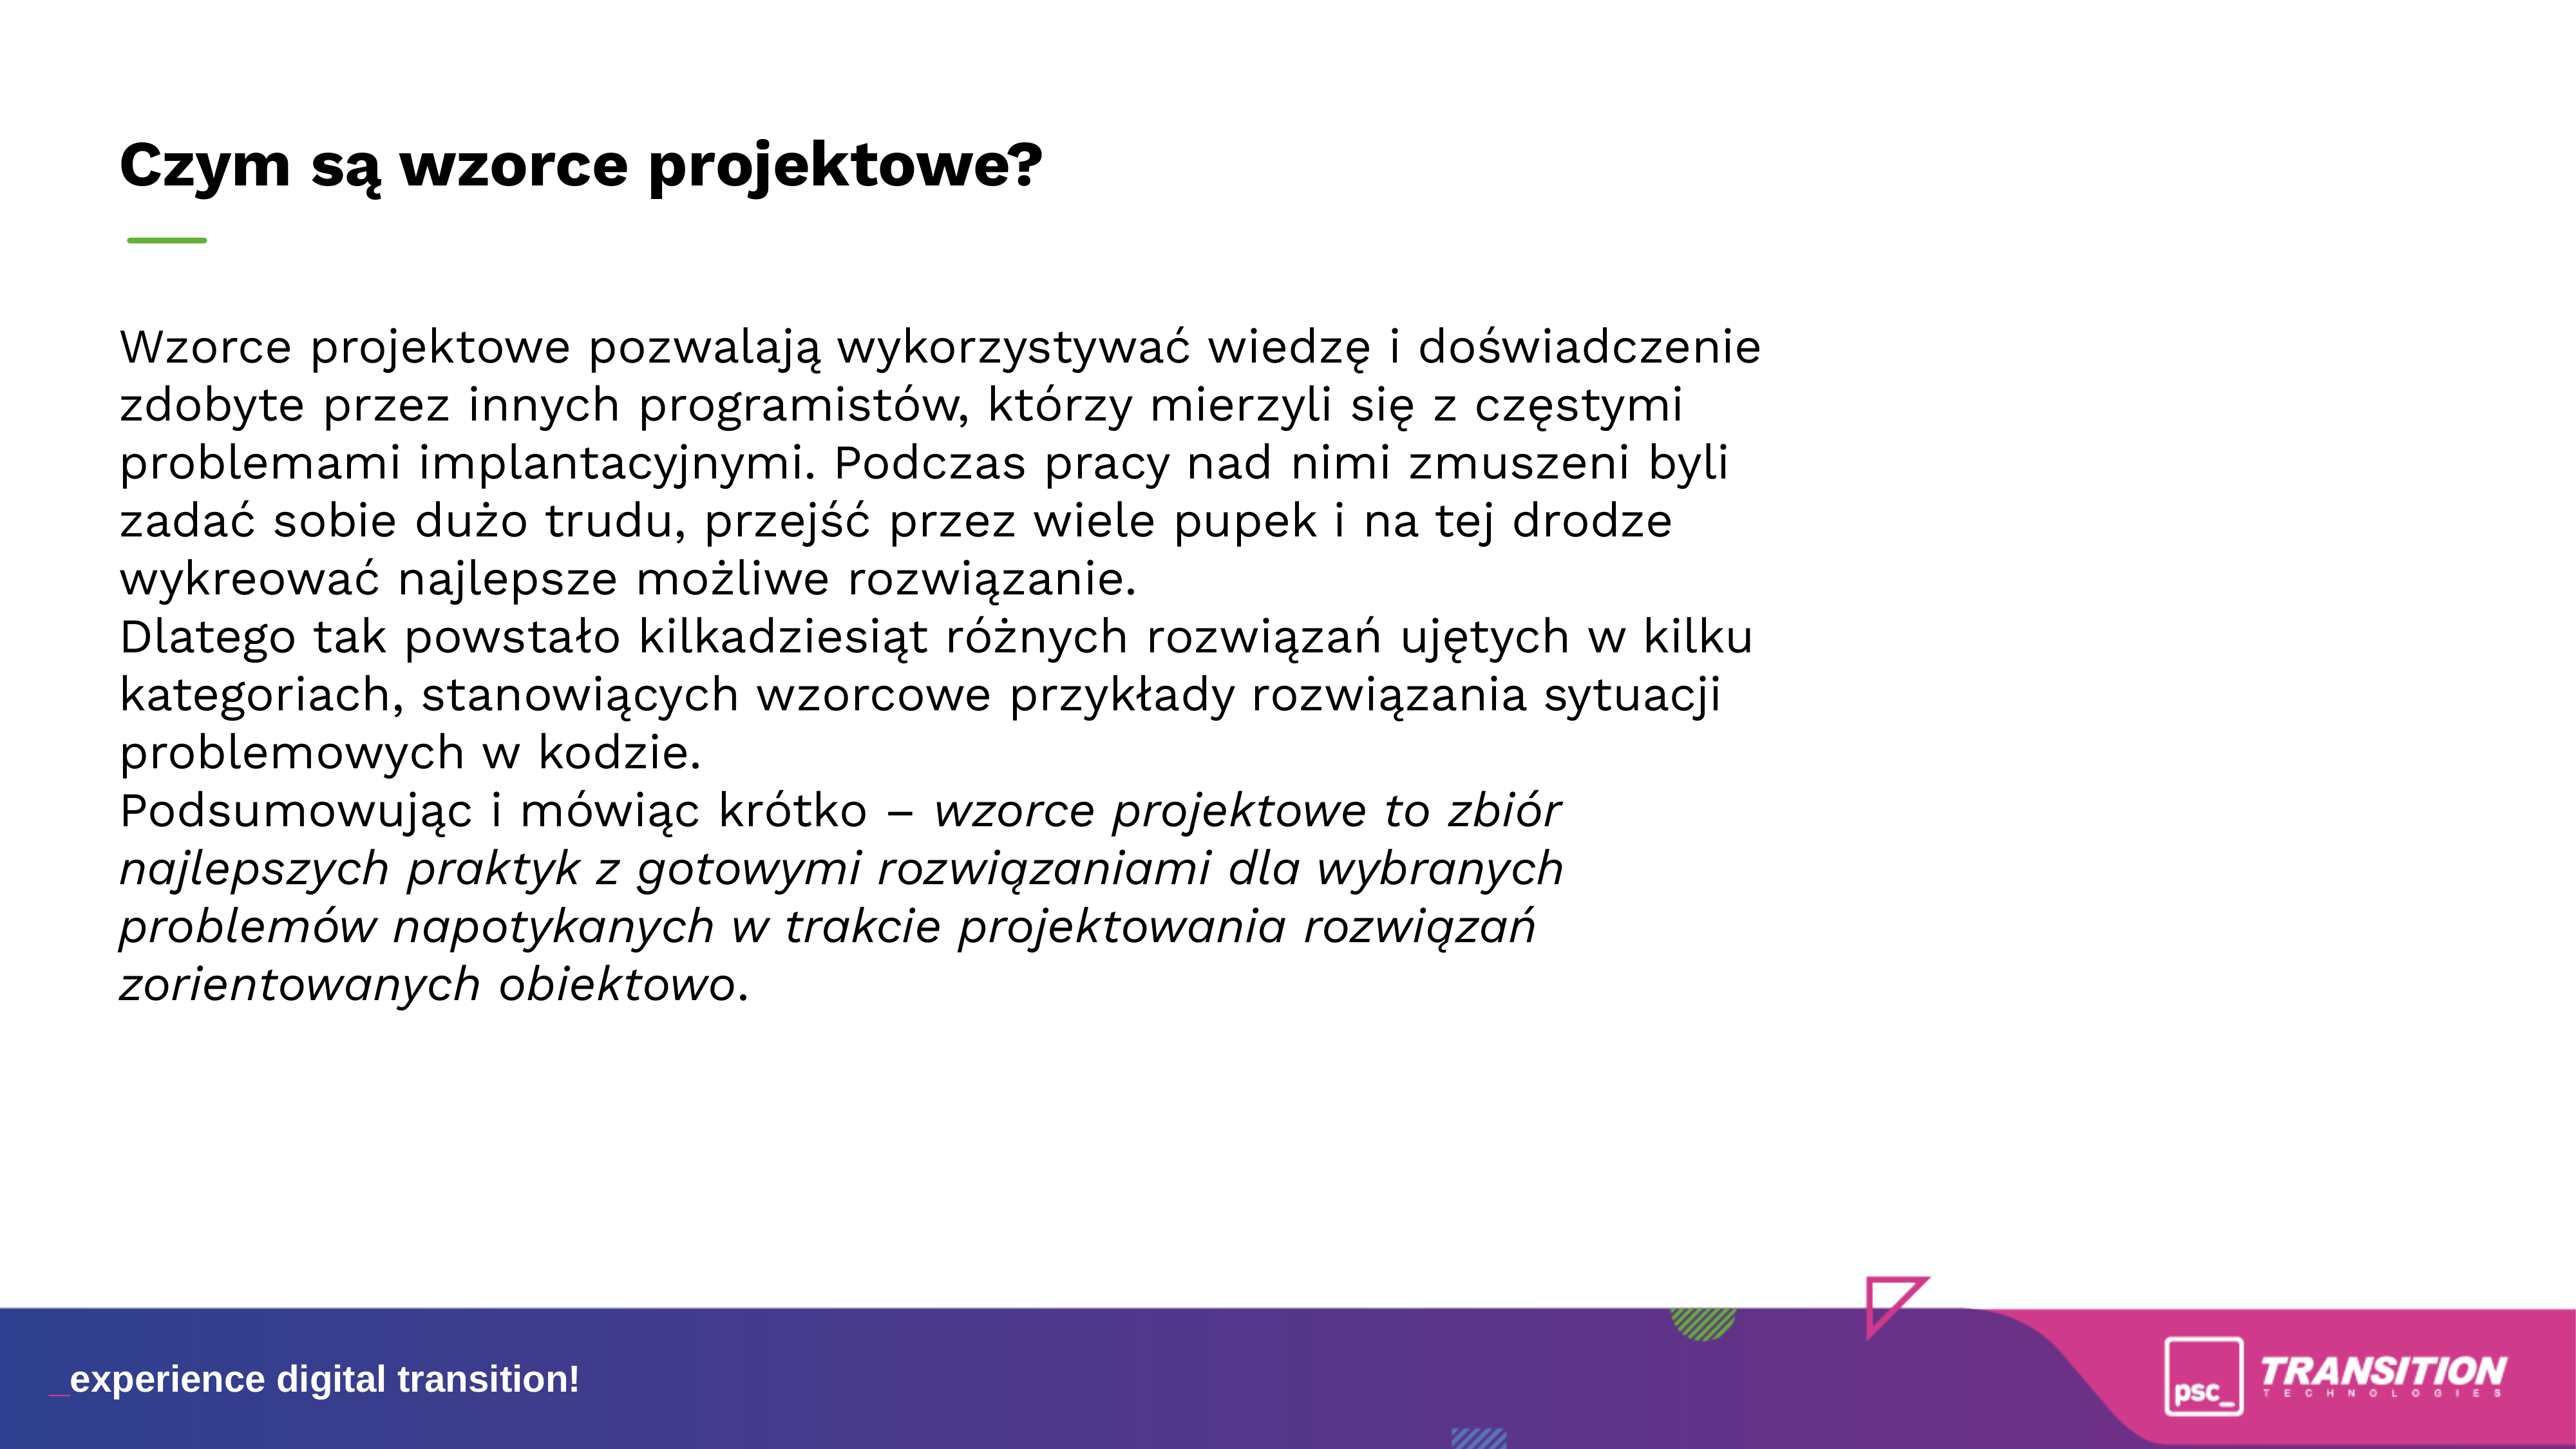

# Czym są wzorce projektowe?
Wzorce projektowe pozwalają wykorzystywać wiedzę i doświadczenie zdobyte przez innych programistów, którzy mierzyli się z częstymi problemami implantacyjnymi. Podczas pracy nad nimi zmuszeni byli zadać sobie dużo trudu, przejść przez wiele pupek i na tej drodze wykreować najlepsze możliwe rozwiązanie.
Dlatego tak powstało kilkadziesiąt różnych rozwiązań ujętych w kilku kategoriach, stanowiących wzorcowe przykłady rozwiązania sytuacji problemowych w kodzie.
Podsumowując i mówiąc krótko – wzorce projektowe to zbiór najlepszych praktyk z gotowymi rozwiązaniami dla wybranych problemów napotykanych w trakcie projektowania rozwiązań zorientowanych obiektowo.